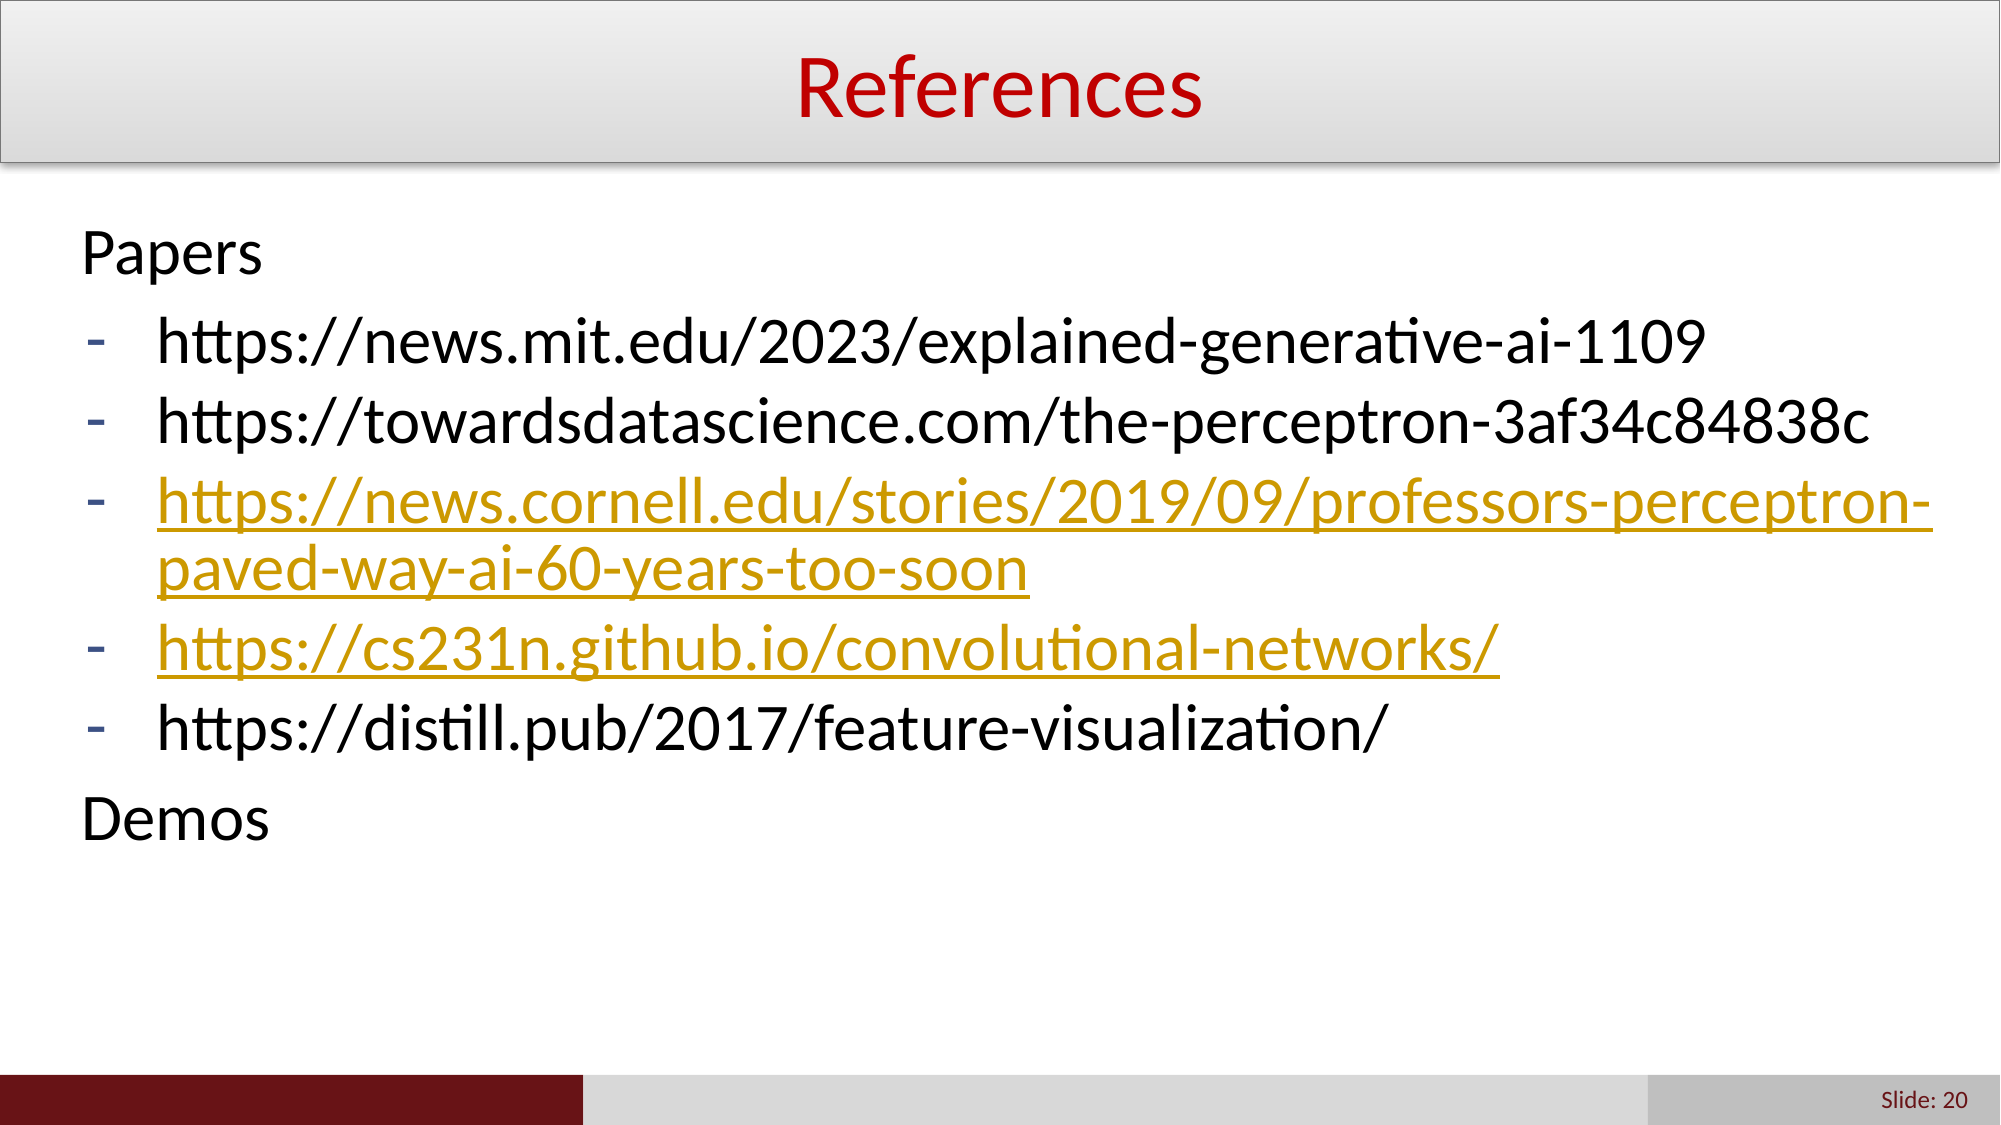

# References
Papers
https://news.mit.edu/2023/explained-generative-ai-1109
https://towardsdatascience.com/the-perceptron-3af34c84838c
https://news.cornell.edu/stories/2019/09/professors-perceptron-paved-way-ai-60-years-too-soon
https://cs231n.github.io/convolutional-networks/
https://distill.pub/2017/feature-visualization/
Demos